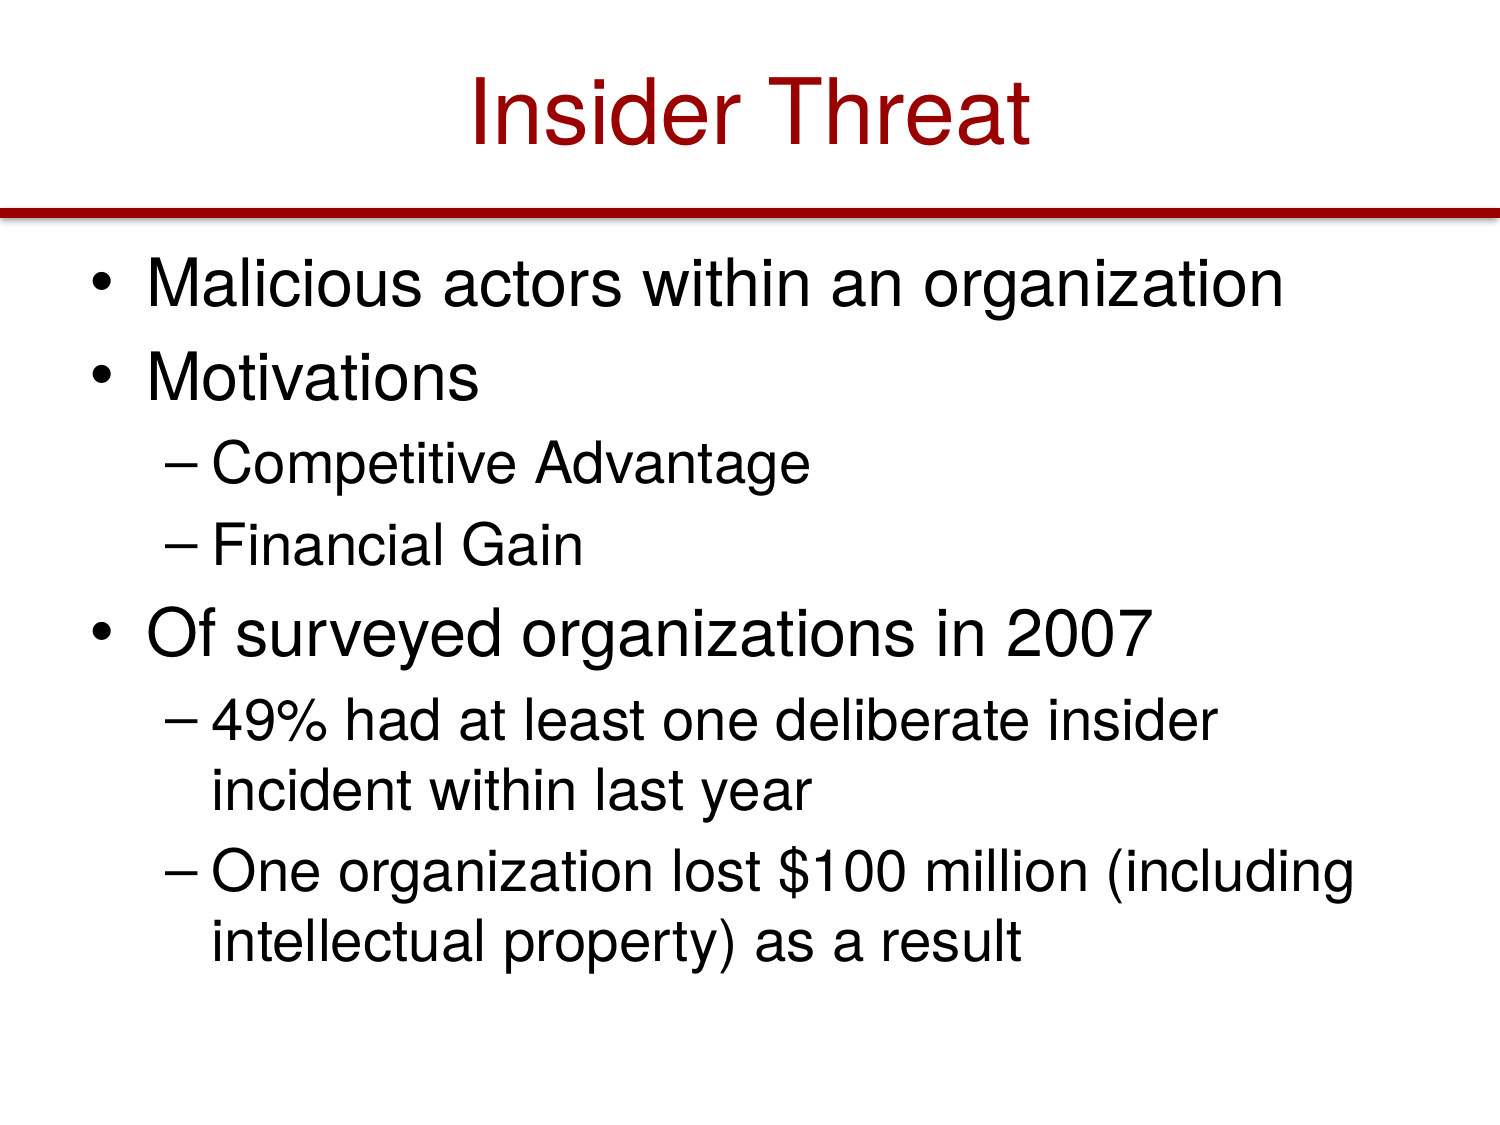

# Insider Threat
Malicious actors within an organization
Motivations
Competitive Advantage
Financial Gain
Of surveyed organizations in 2007
49% had at least one deliberate insider incident within last year
One organization lost $100 million (including intellectual property) as a result